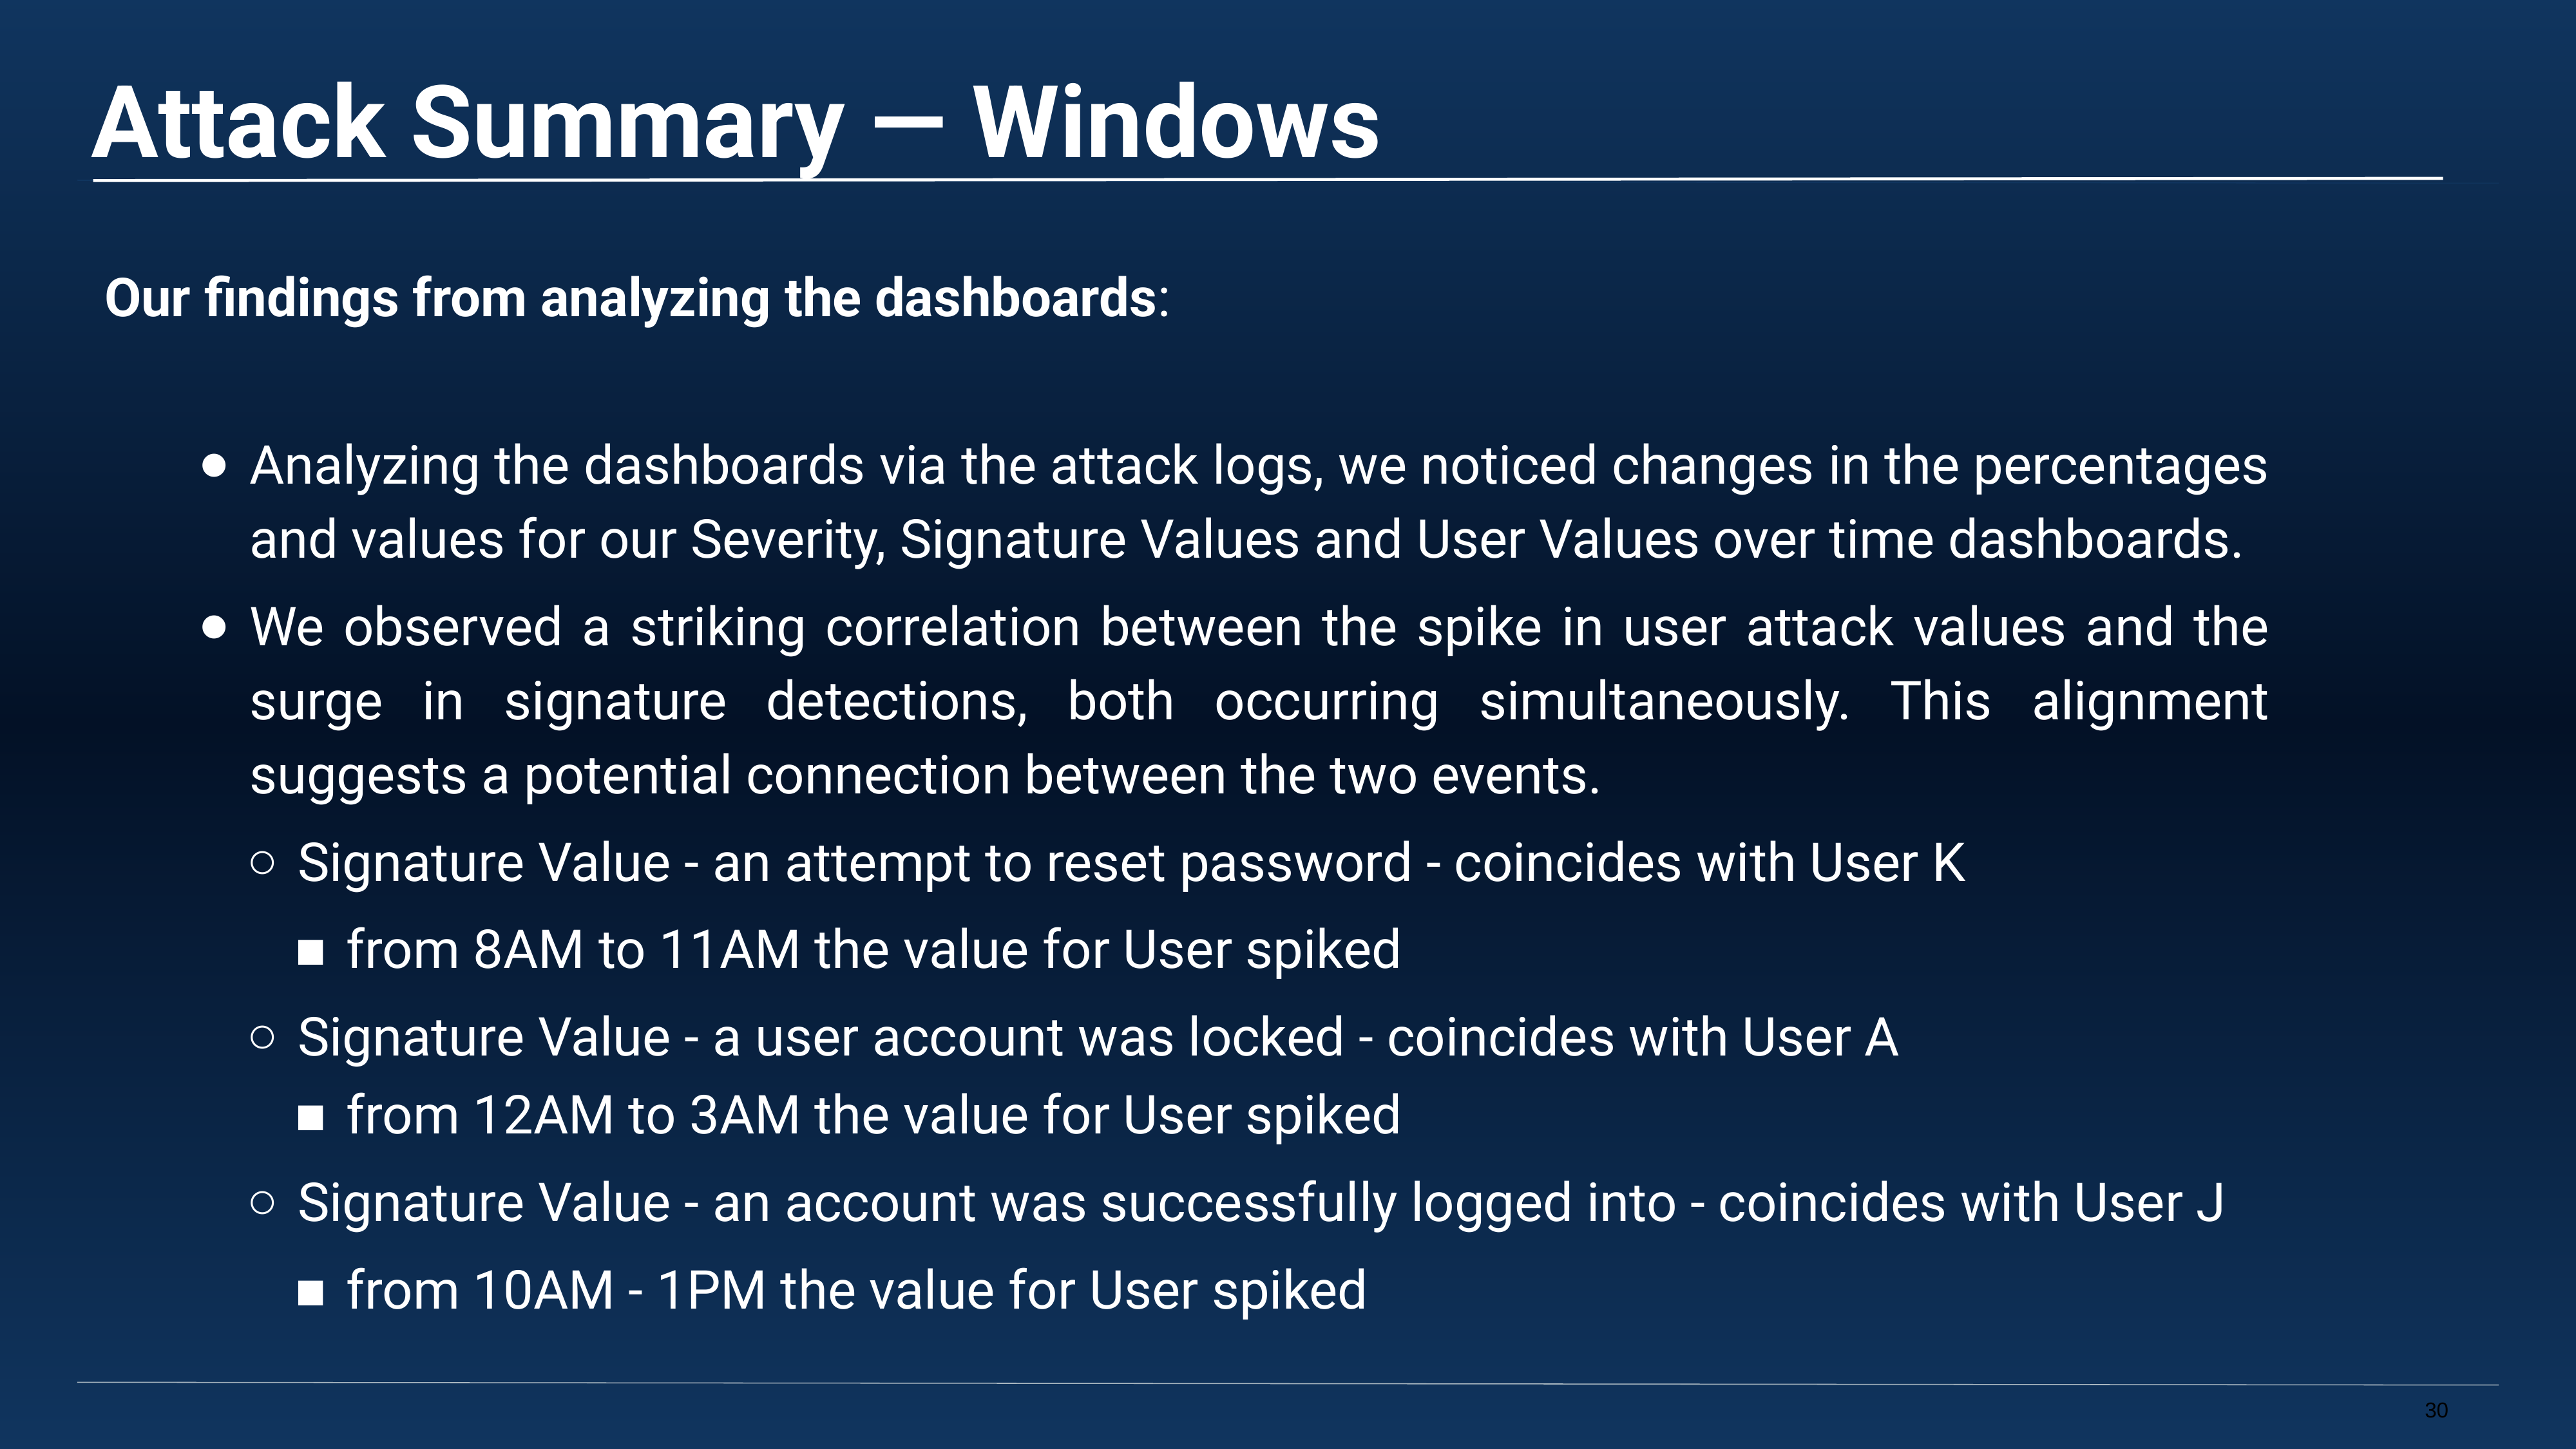

# Attack Summary — Windows

Our findings from analyzing the dashboards:

Analyzing the dashboards via the attack logs, we noticed changes in the percentages and values for our Severity, Signature Values and User Values over time dashboards.
We observed a striking correlation between the spike in user attack values and the surge in signature detections, both occurring simultaneously. This alignment suggests a potential connection between the two events.
Signature Value - an attempt to reset password - coincides with User K
from 8AM to 11AM the value for User spiked
Signature Value - a user account was locked - coincides with User A
from 12AM to 3AM the value for User spiked
Signature Value - an account was successfully logged into - coincides with User J
from 10AM - 1PM the value for User spiked
30